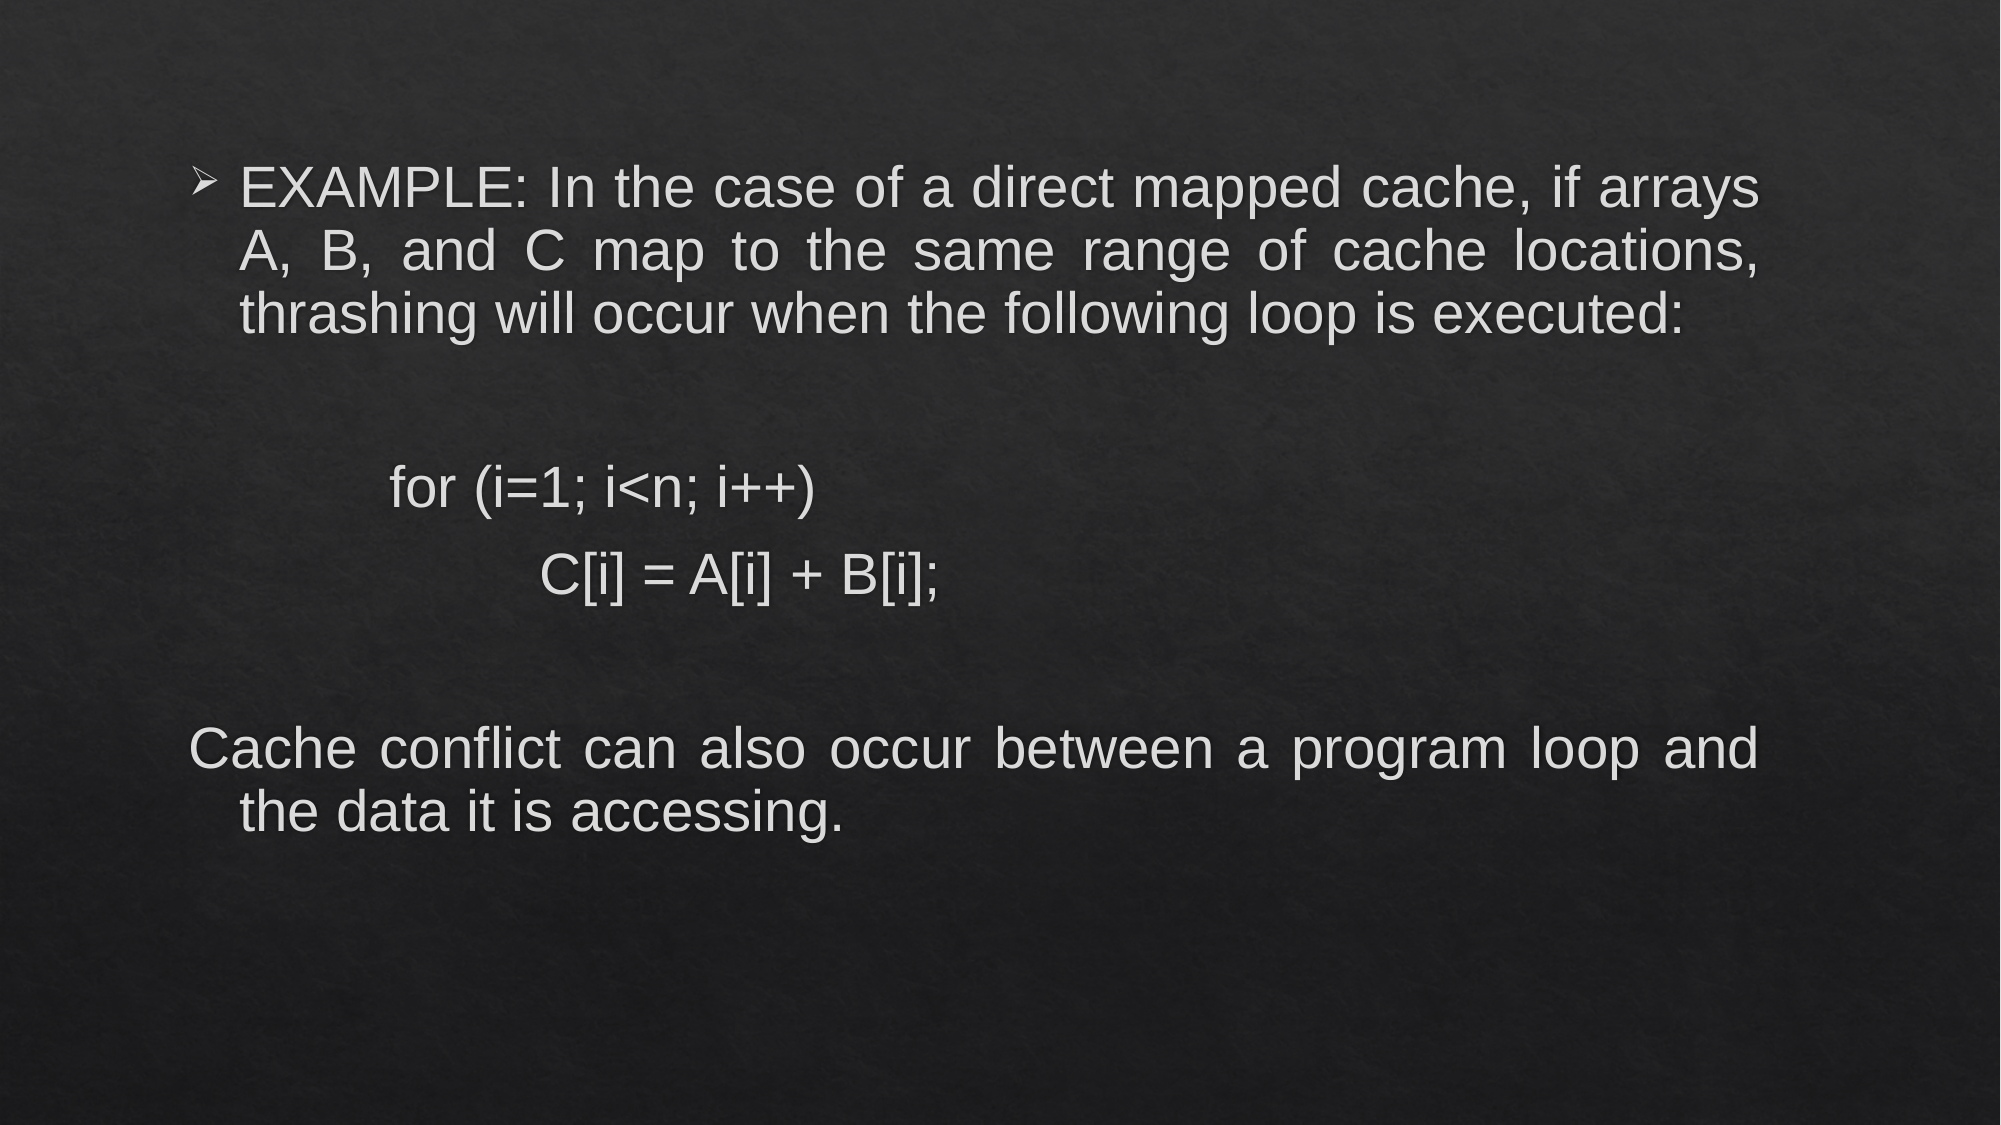

EXAMPLE: In the case of a direct mapped cache, if arrays A, B, and C map to the same range of cache locations, thrashing will occur when the following loop is executed:

		for (i=1; i<n; i++)
			C[i] = A[i] + B[i];

Cache conflict can also occur between a program loop and the data it is accessing.